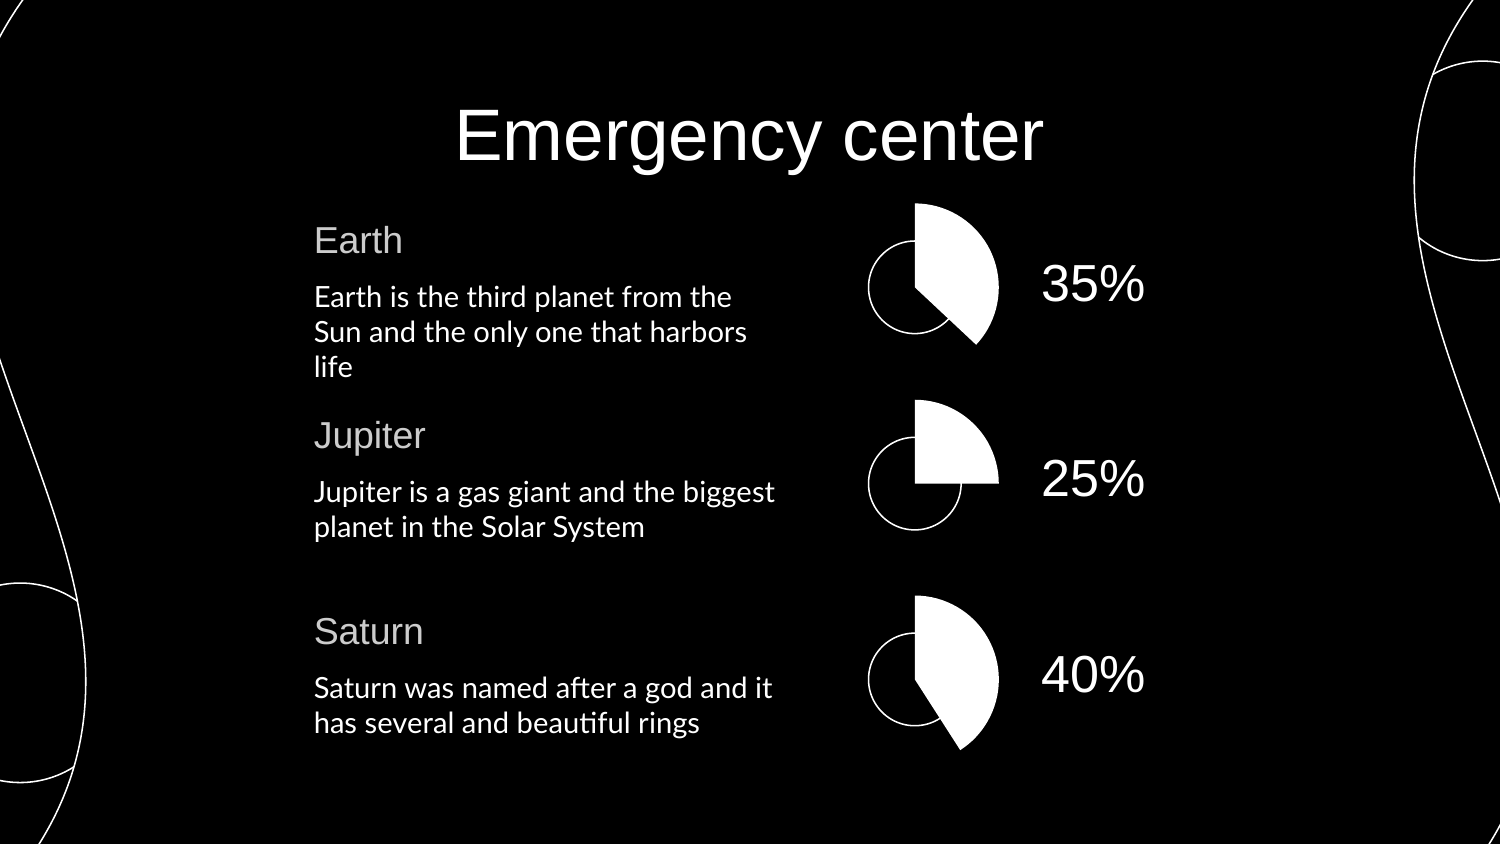

# Emergency center
Earth
Earth is the third planet from the Sun and the only one that harbors life
35%

Jupiter
Jupiter is a gas giant and the biggest planet in the Solar System
25%

Saturn
Saturn was named after a god and it has several and beautiful rings
40%